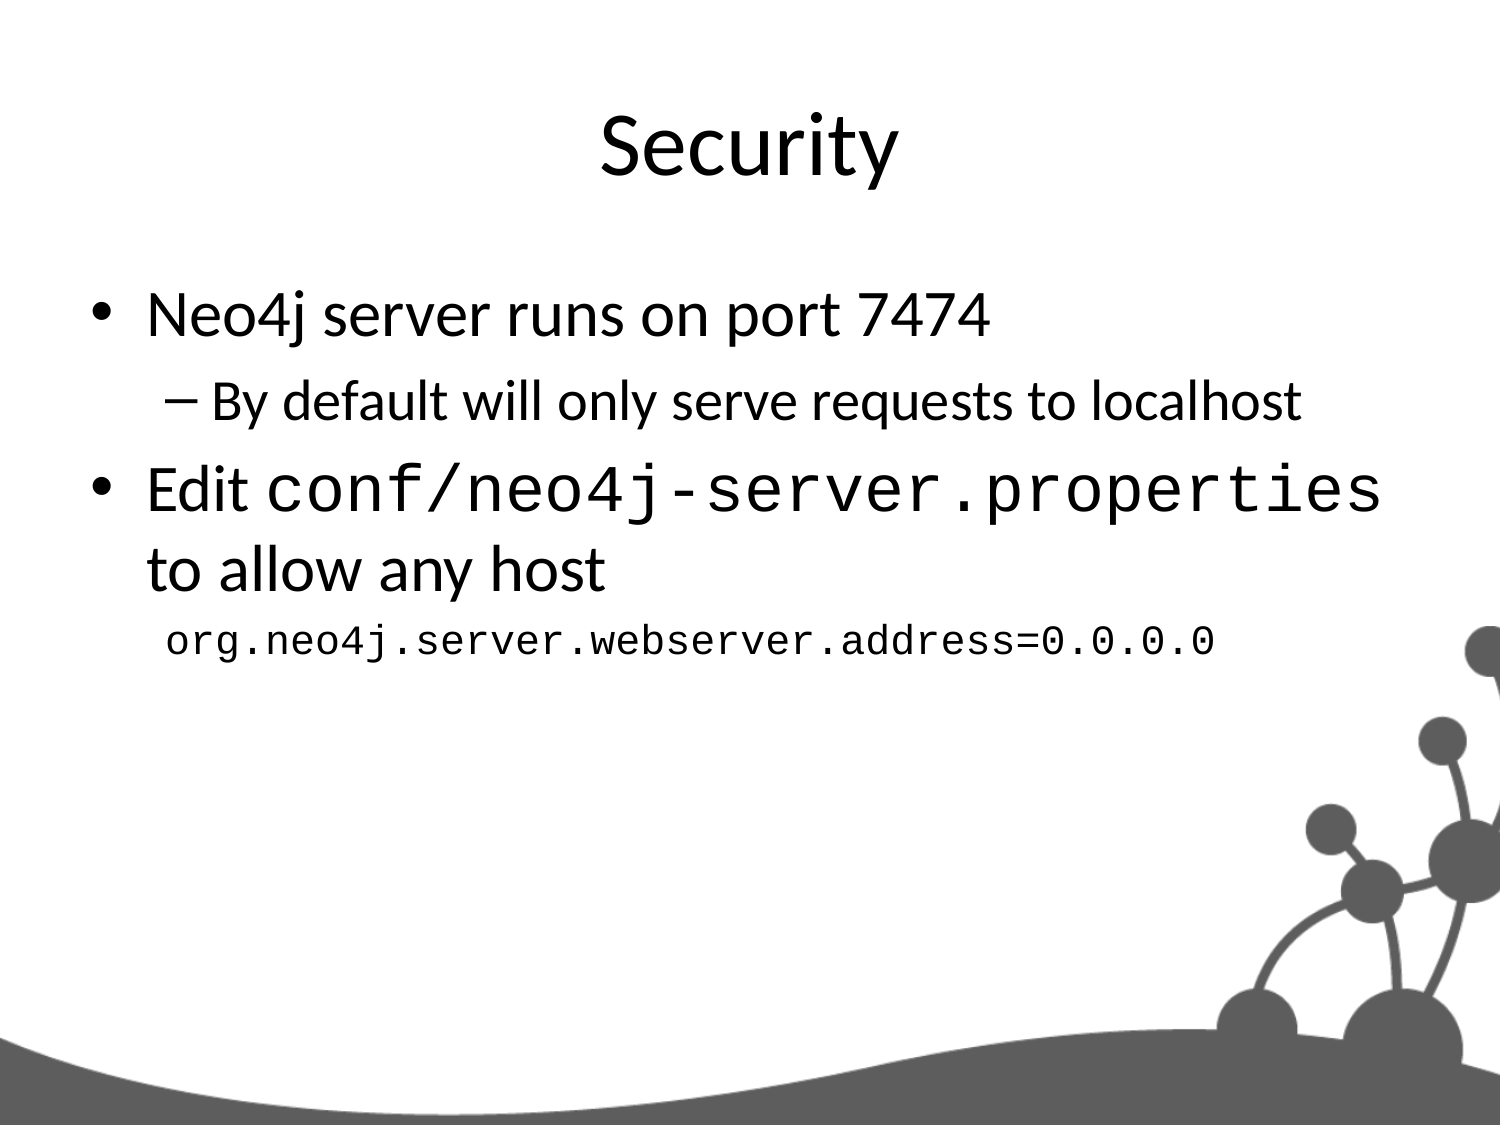

# Security
Neo4j server runs on port 7474
By default will only serve requests to localhost
Edit conf/neo4j-server.properties to allow any host
org.neo4j.server.webserver.address=0.0.0.0